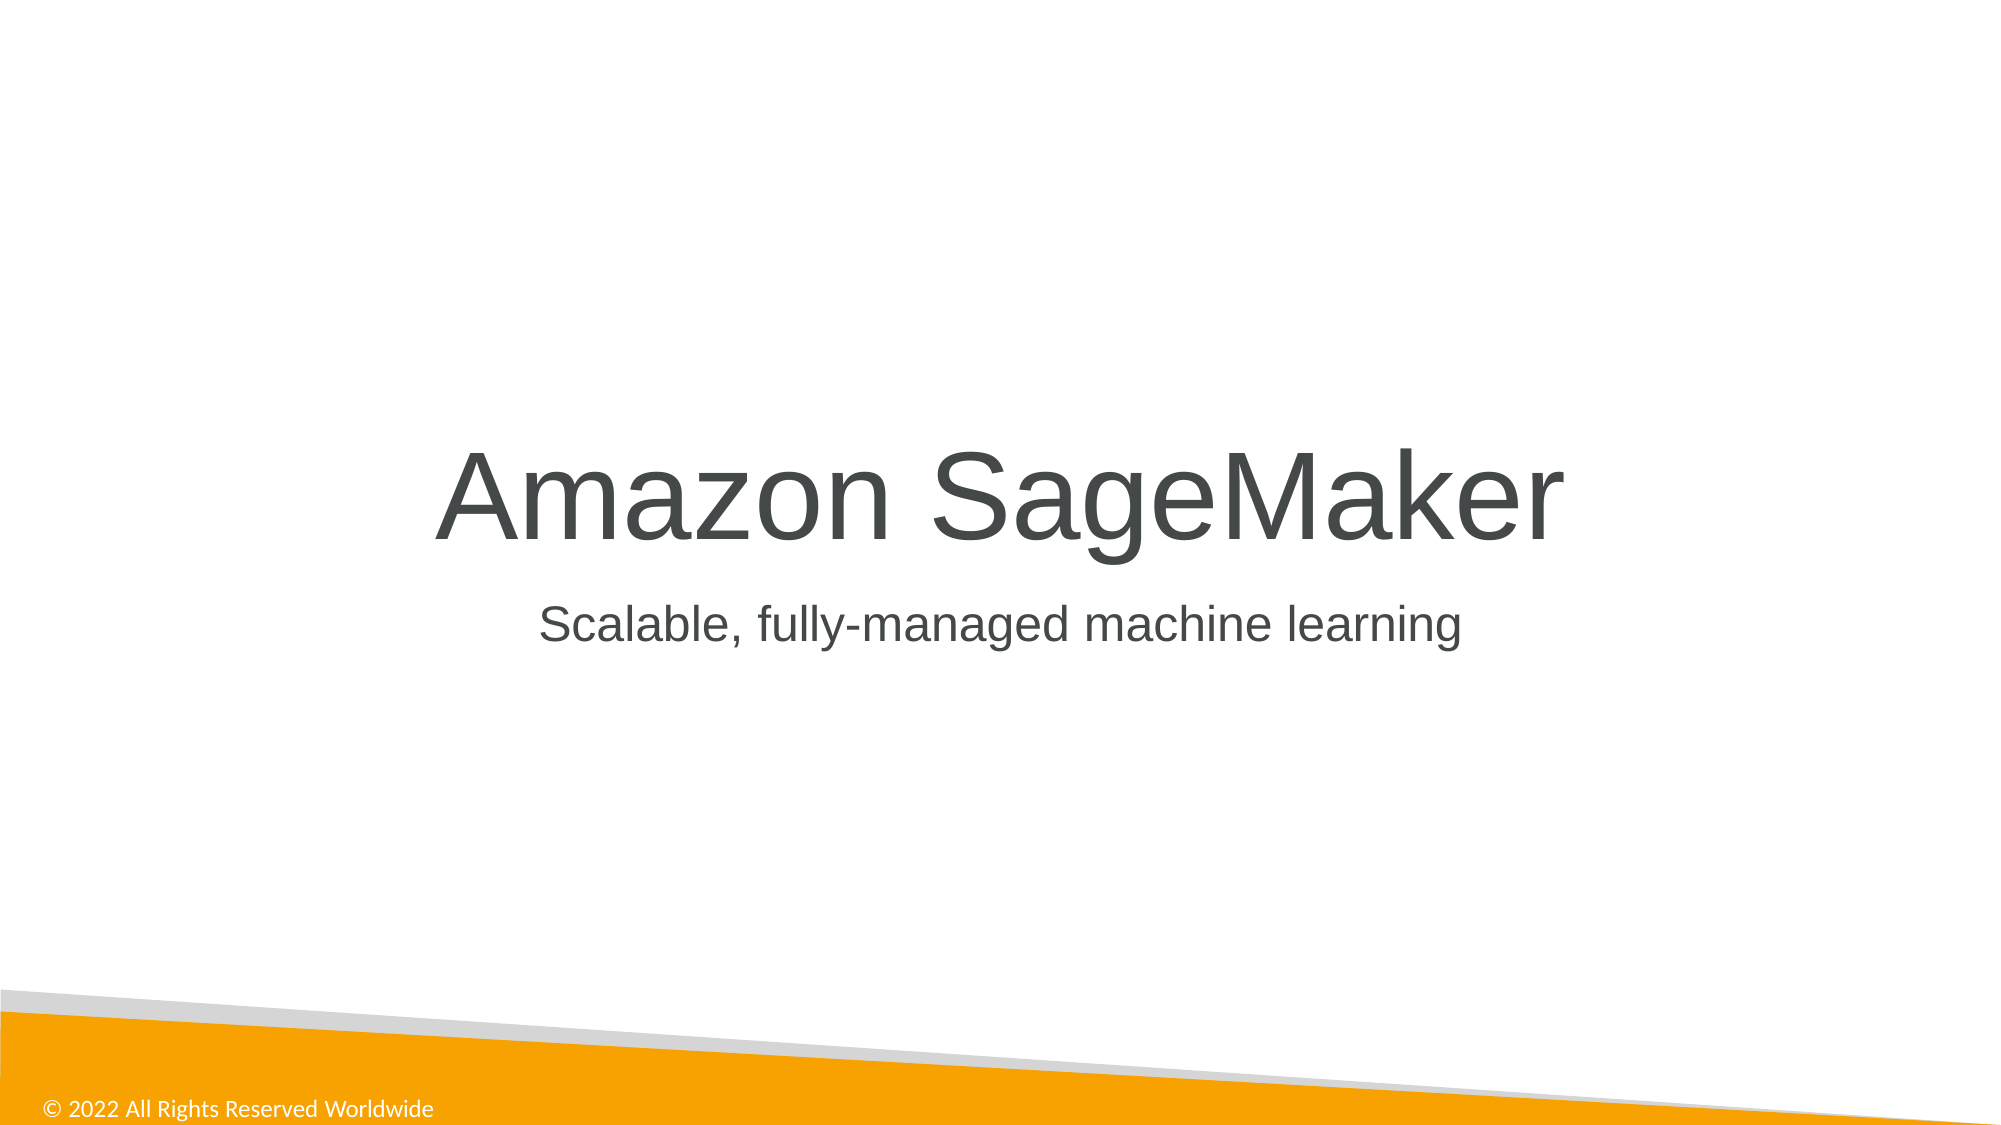

# Amazon SageMaker
Scalable, fully-managed machine learning
© 2022 All Rights Reserved Worldwide